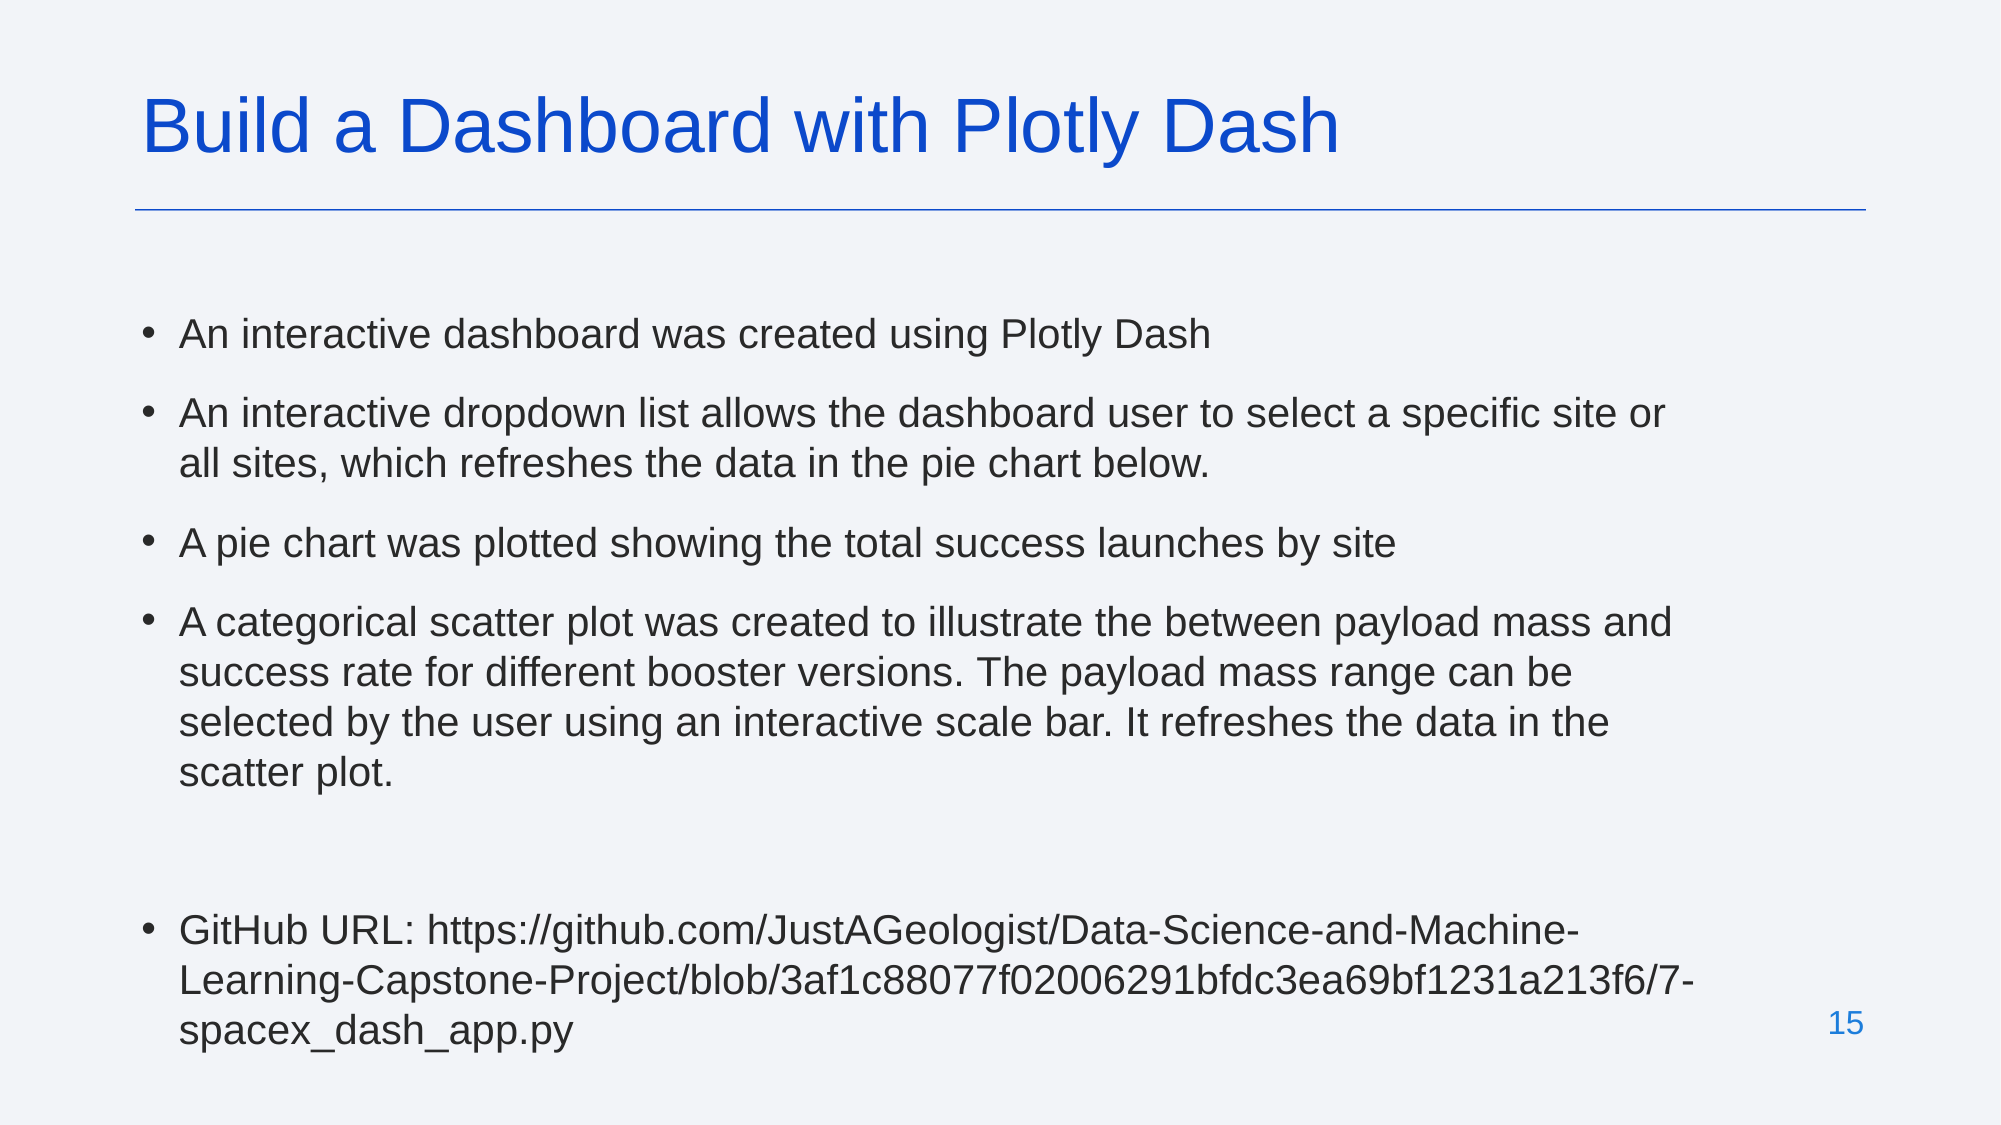

Build a Dashboard with Plotly Dash
An interactive dashboard was created using Plotly Dash
An interactive dropdown list allows the dashboard user to select a specific site or all sites, which refreshes the data in the pie chart below.
A pie chart was plotted showing the total success launches by site
A categorical scatter plot was created to illustrate the between payload mass and success rate for different booster versions. The payload mass range can be selected by the user using an interactive scale bar. It refreshes the data in the scatter plot.

GitHub URL: https://github.com/JustAGeologist/Data-Science-and-Machine-Learning-Capstone-Project/blob/3af1c88077f02006291bfdc3ea69bf1231a213f6/7-spacex_dash_app.py

# 15